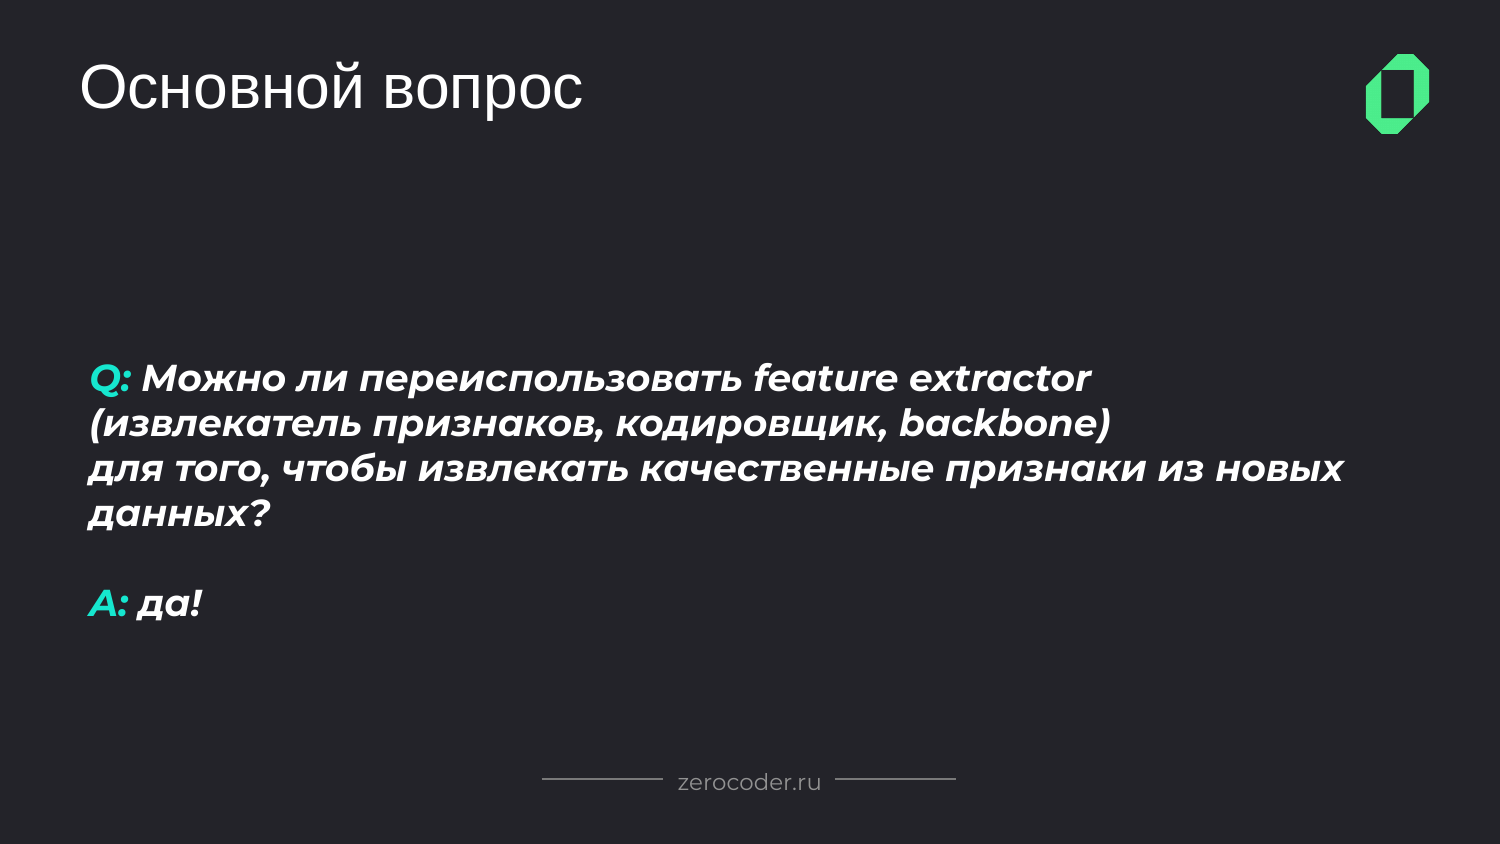

Основной вопрос
Q: Можно ли переиспользовать feature extractor
(извлекатель признаков, кодировщик, backbone)
для того, чтобы извлекать качественные признаки из новых данных?

A: да!